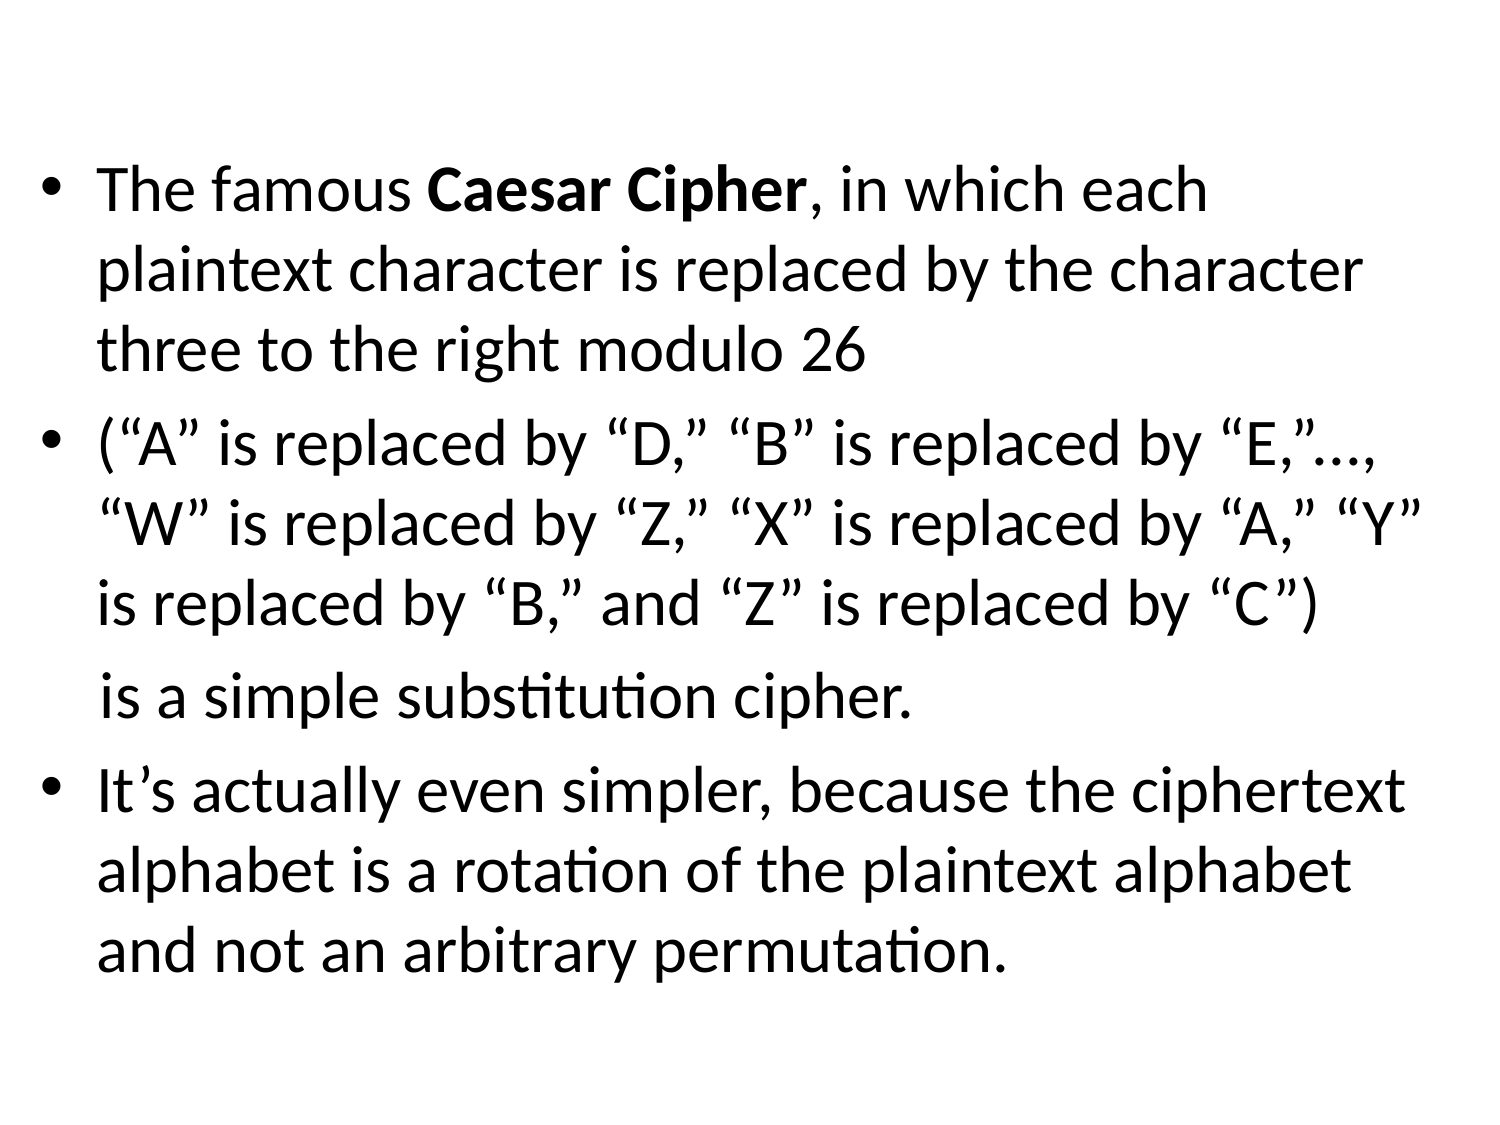

#
The famous Caesar Cipher, in which each plaintext character is replaced by the character three to the right modulo 26
(“A” is replaced by “D,” “B” is replaced by “E,”..., “W” is replaced by “Z,” “X” is replaced by “A,” “Y” is replaced by “B,” and “Z” is replaced by “C”)
    is a simple substitution cipher.
It’s actually even simpler, because the ciphertext alphabet is a rotation of the plaintext alphabet and not an arbitrary permutation.